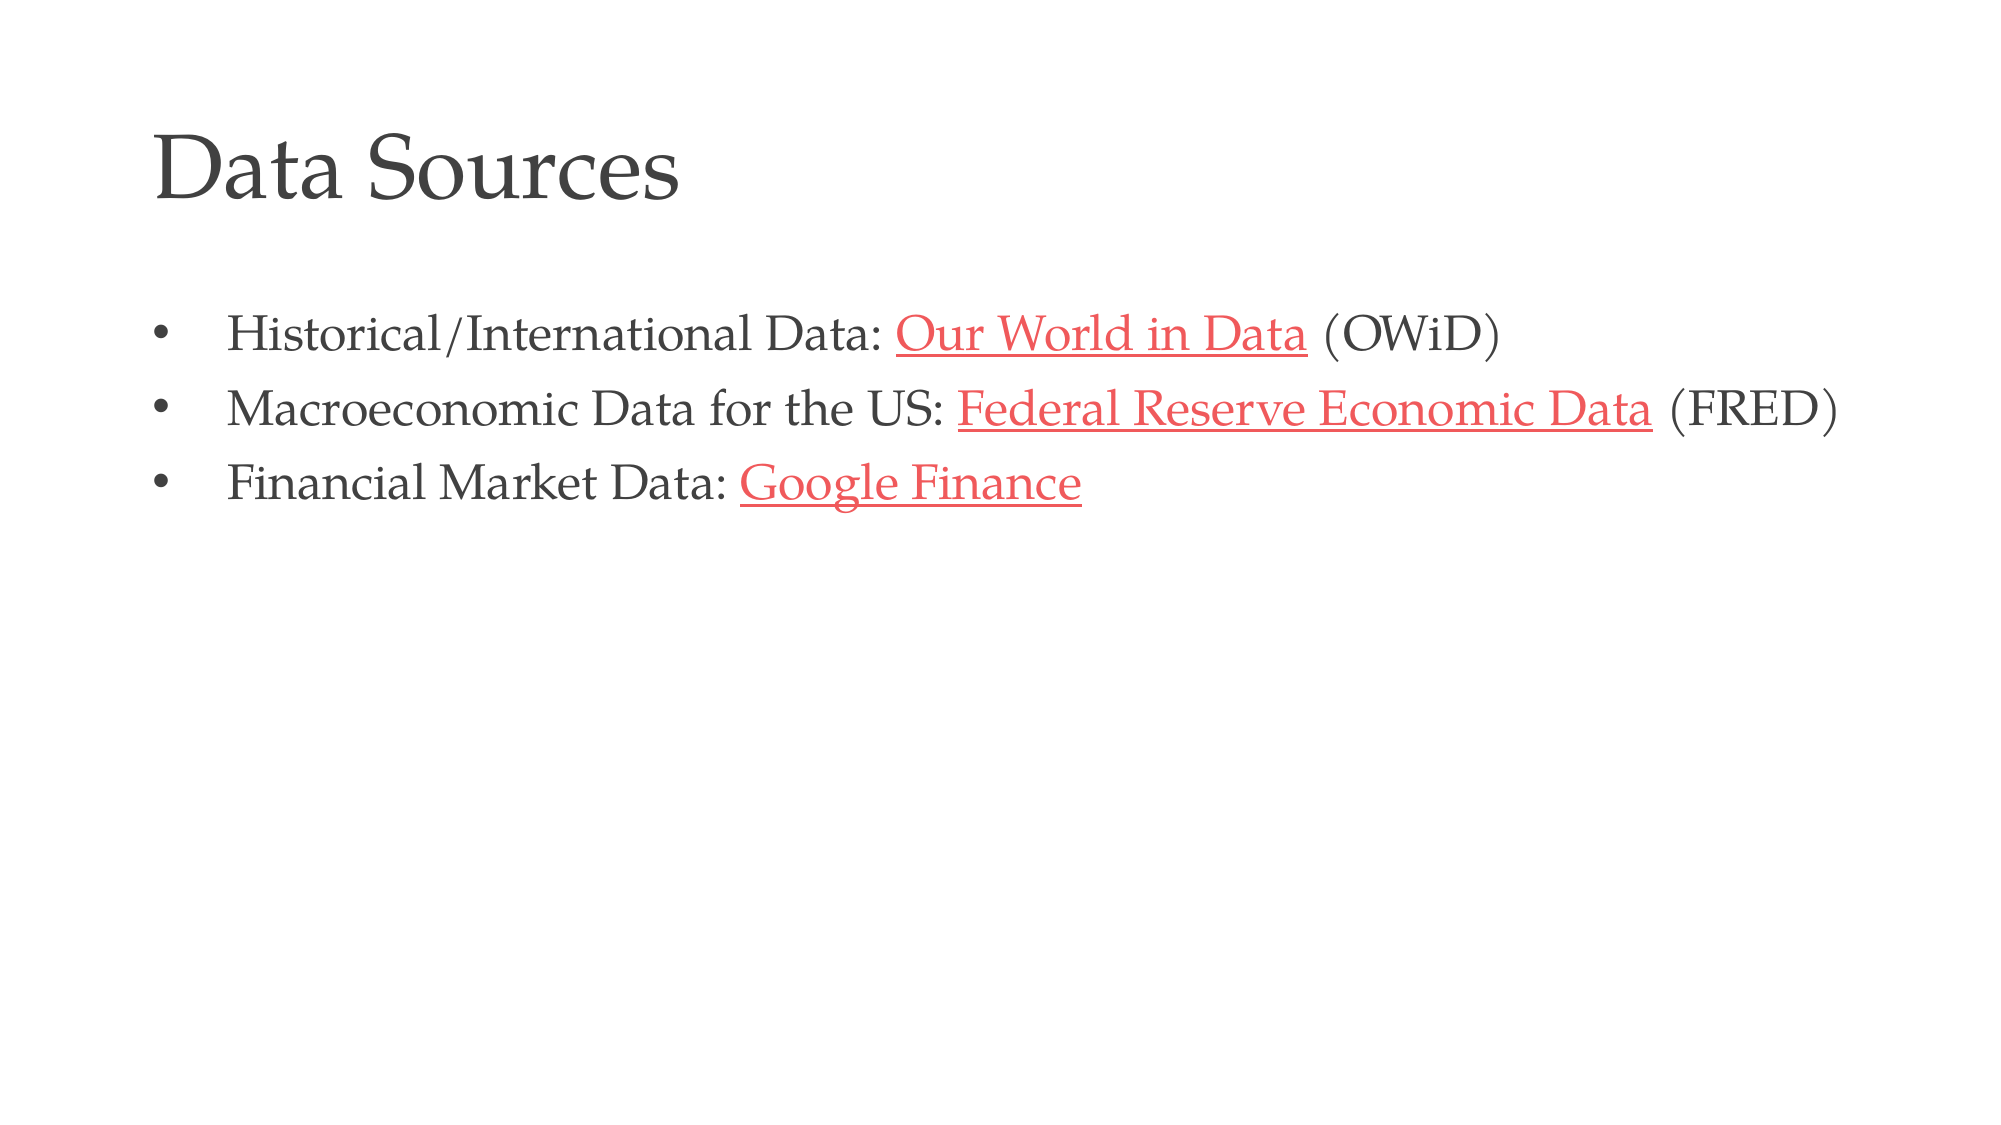

# Data Sources
Historical/International Data: Our World in Data (OWiD)
Macroeconomic Data for the US: Federal Reserve Economic Data (FRED)
Financial Market Data: Google Finance